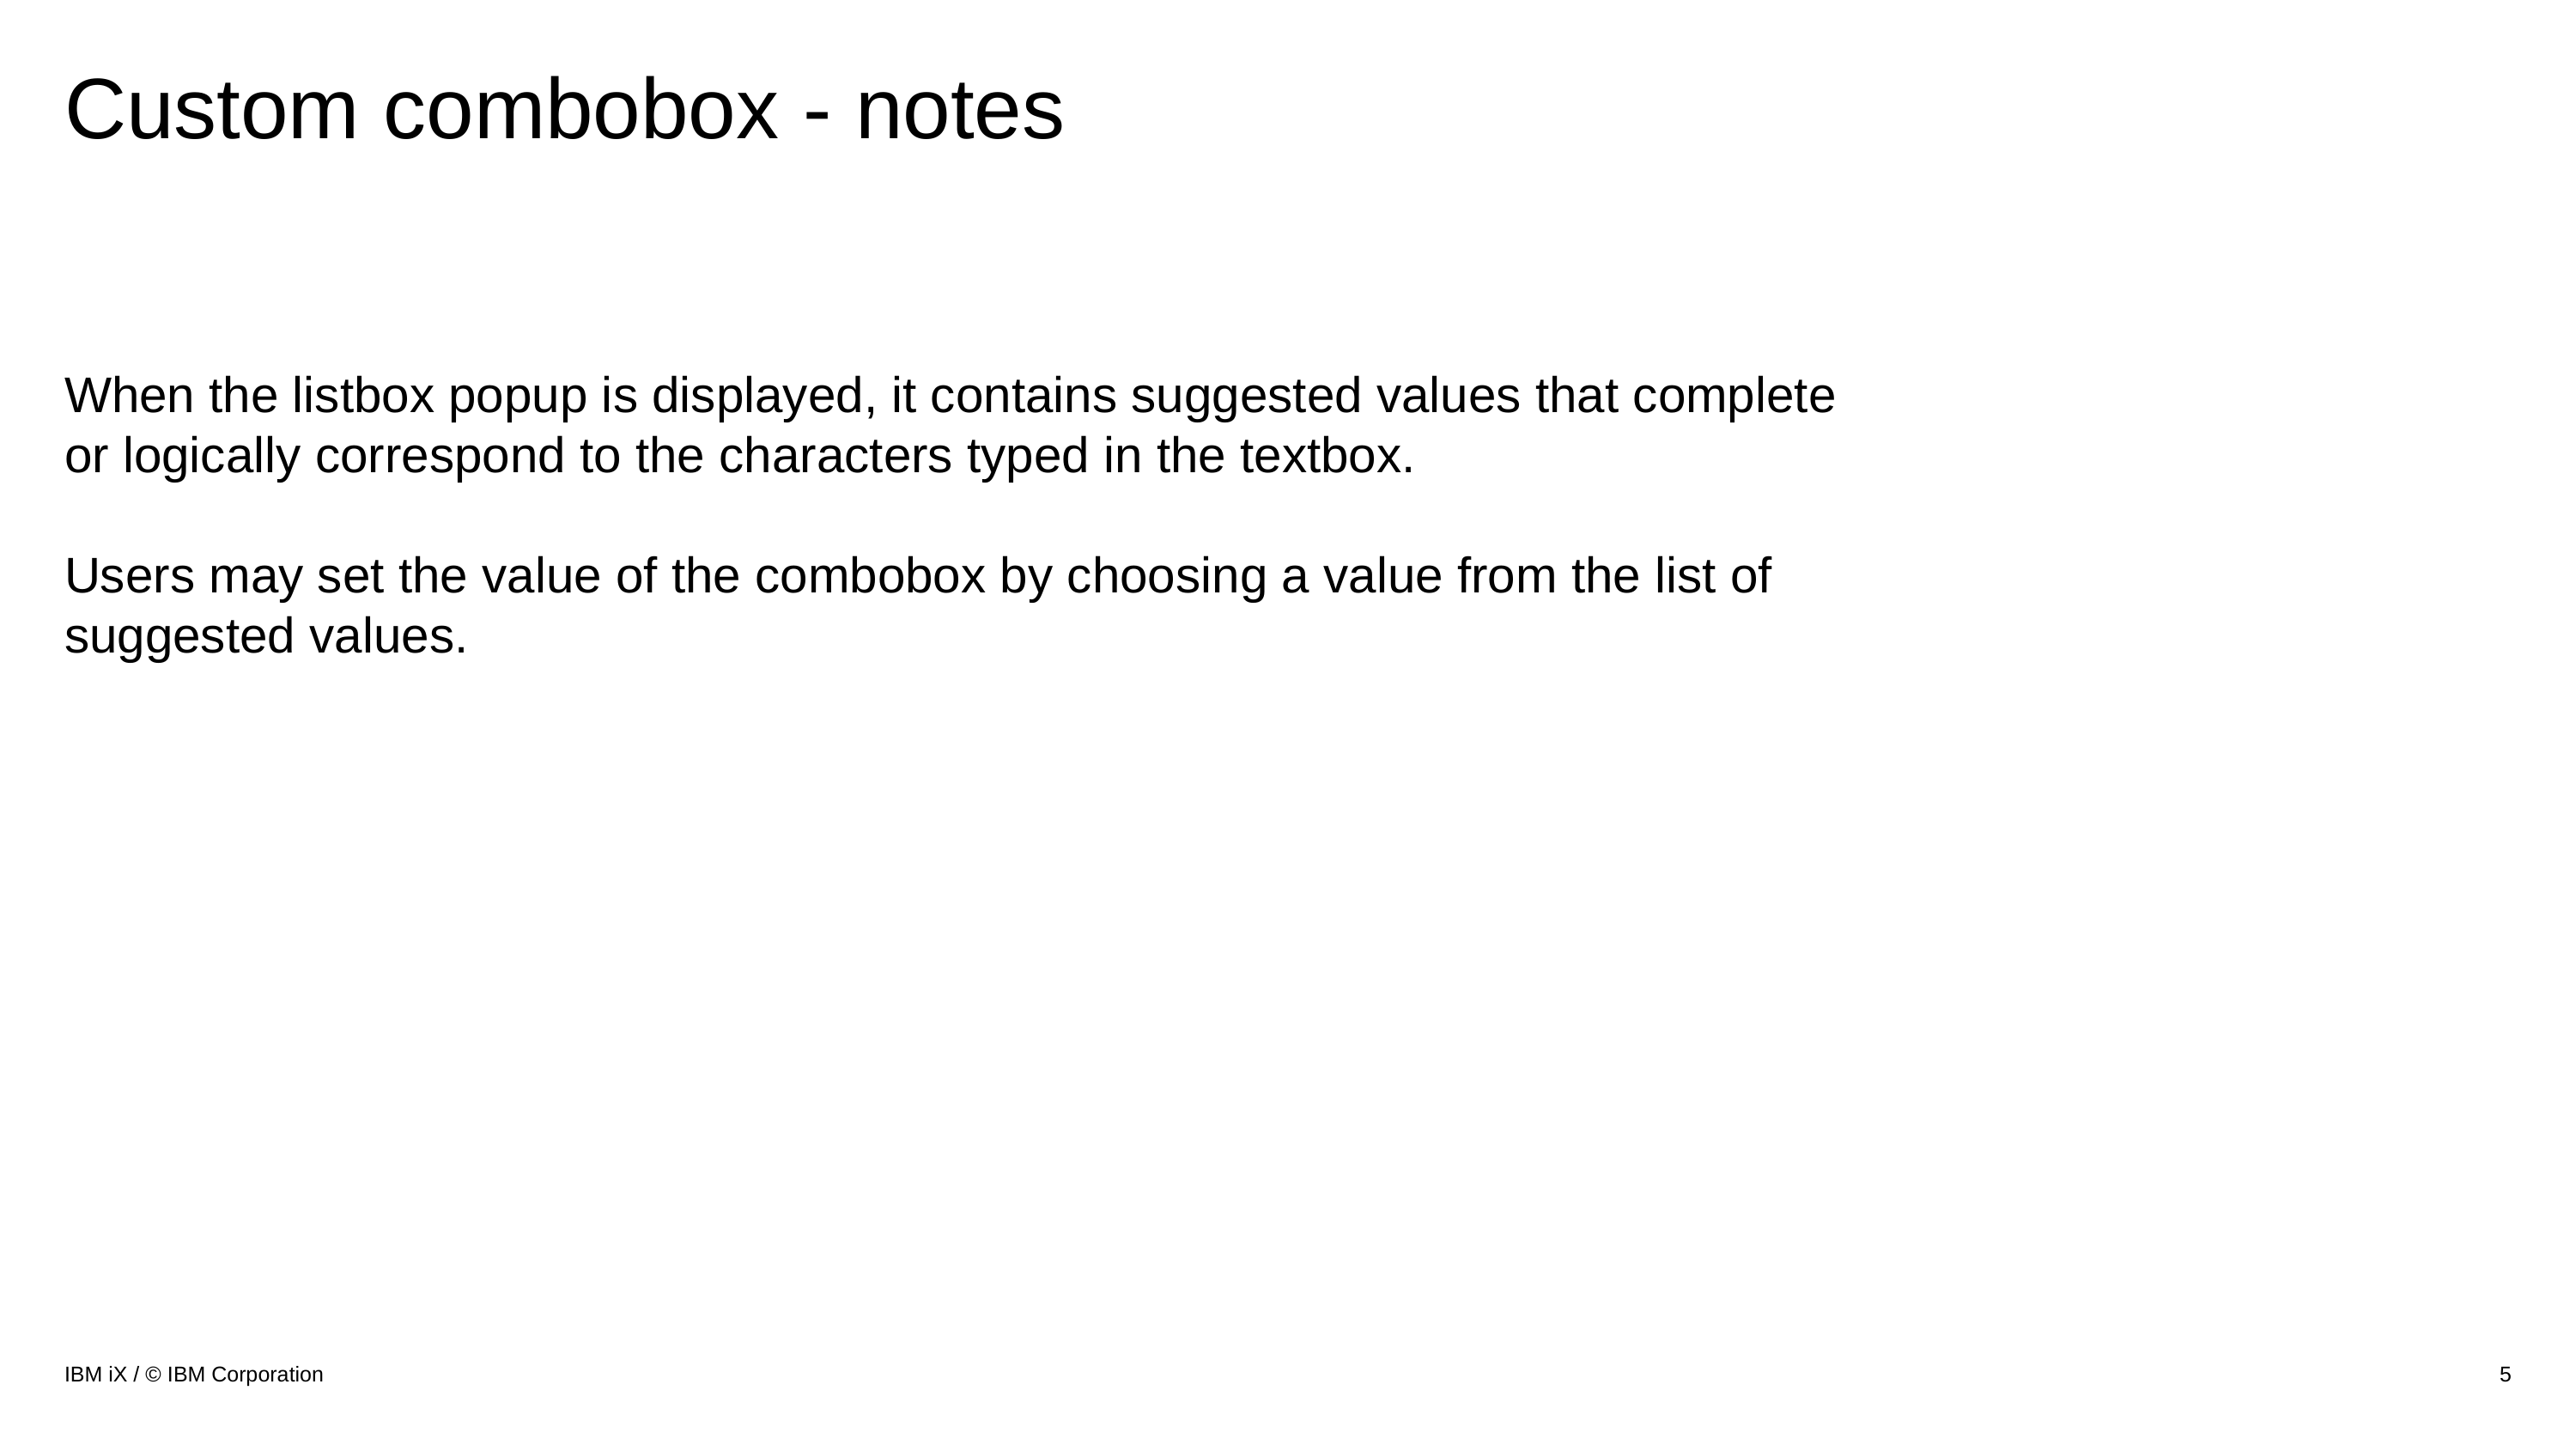

# Custom combobox - notes
When the listbox popup is displayed, it contains suggested values that complete or logically correspond to the characters typed in the textbox.
Users may set the value of the combobox by choosing a value from the list of suggested values.
IBM iX / © IBM Corporation
5